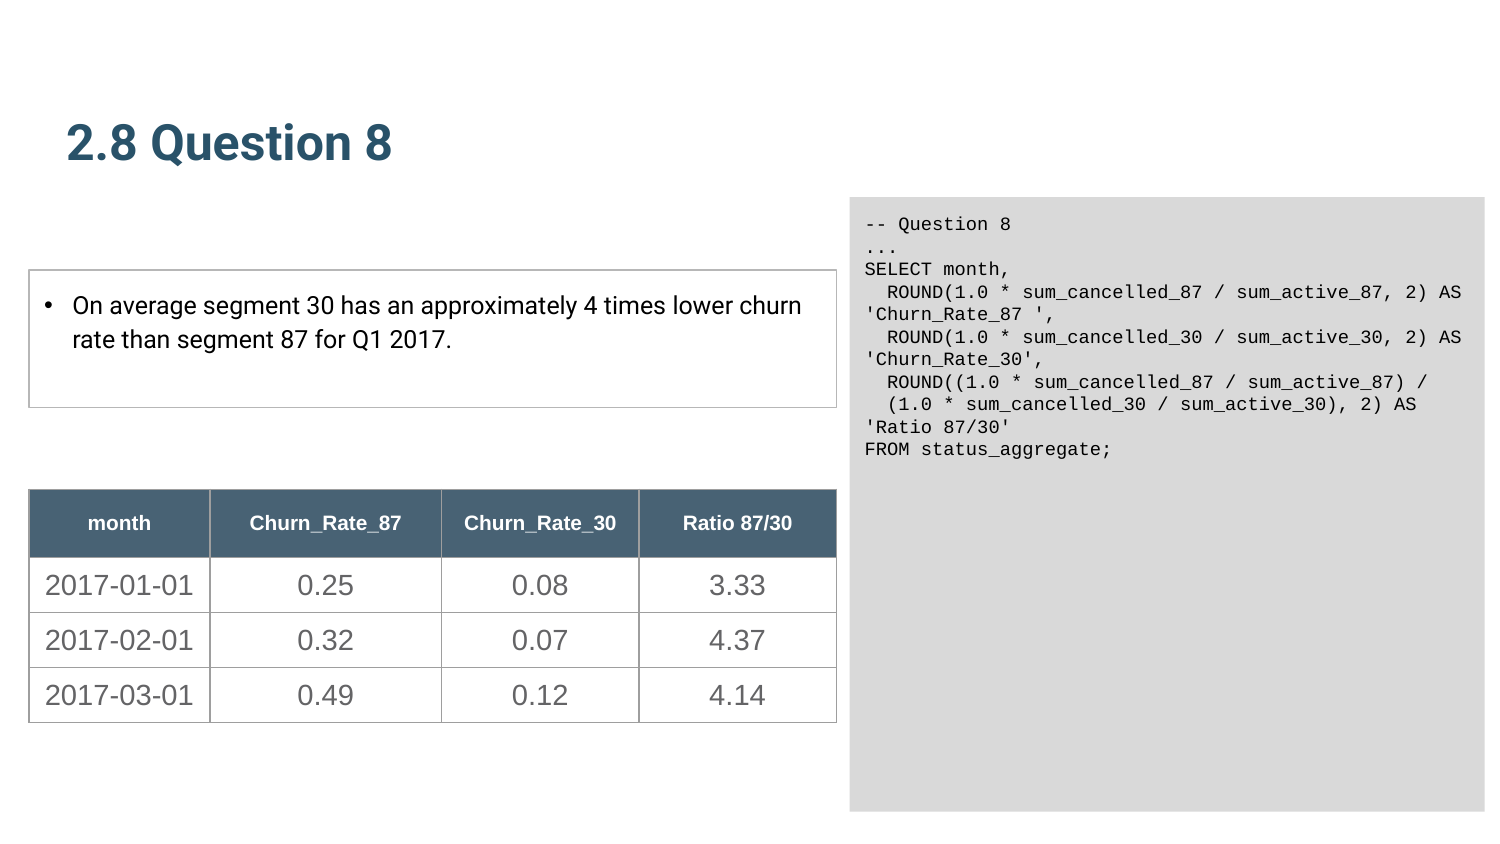

2.8 Question 8
-- Question 8
...
SELECT month,
  ROUND(1.0 * sum_cancelled_87 / sum_active_87, 2) AS 'Churn_Rate_87 ',
  ROUND(1.0 * sum_cancelled_30 / sum_active_30, 2) AS 'Churn_Rate_30',
  ROUND((1.0 * sum_cancelled_87 / sum_active_87) /
  (1.0 * sum_cancelled_30 / sum_active_30), 2) AS 'Ratio 87/30'
FROM status_aggregate;
On average segment 30 has an approximately 4 times lower churn rate than segment 87 for Q1 2017.

| month | Churn\_Rate\_87 | Churn\_Rate\_30 | Ratio 87/30 |
| --- | --- | --- | --- |
| 2017-01-01 | 0.25 | 0.08 | 3.33 |
| 2017-02-01 | 0.32 | 0.07 | 4.37 |
| 2017-03-01 | 0.49 | 0.12 | 4.14 |